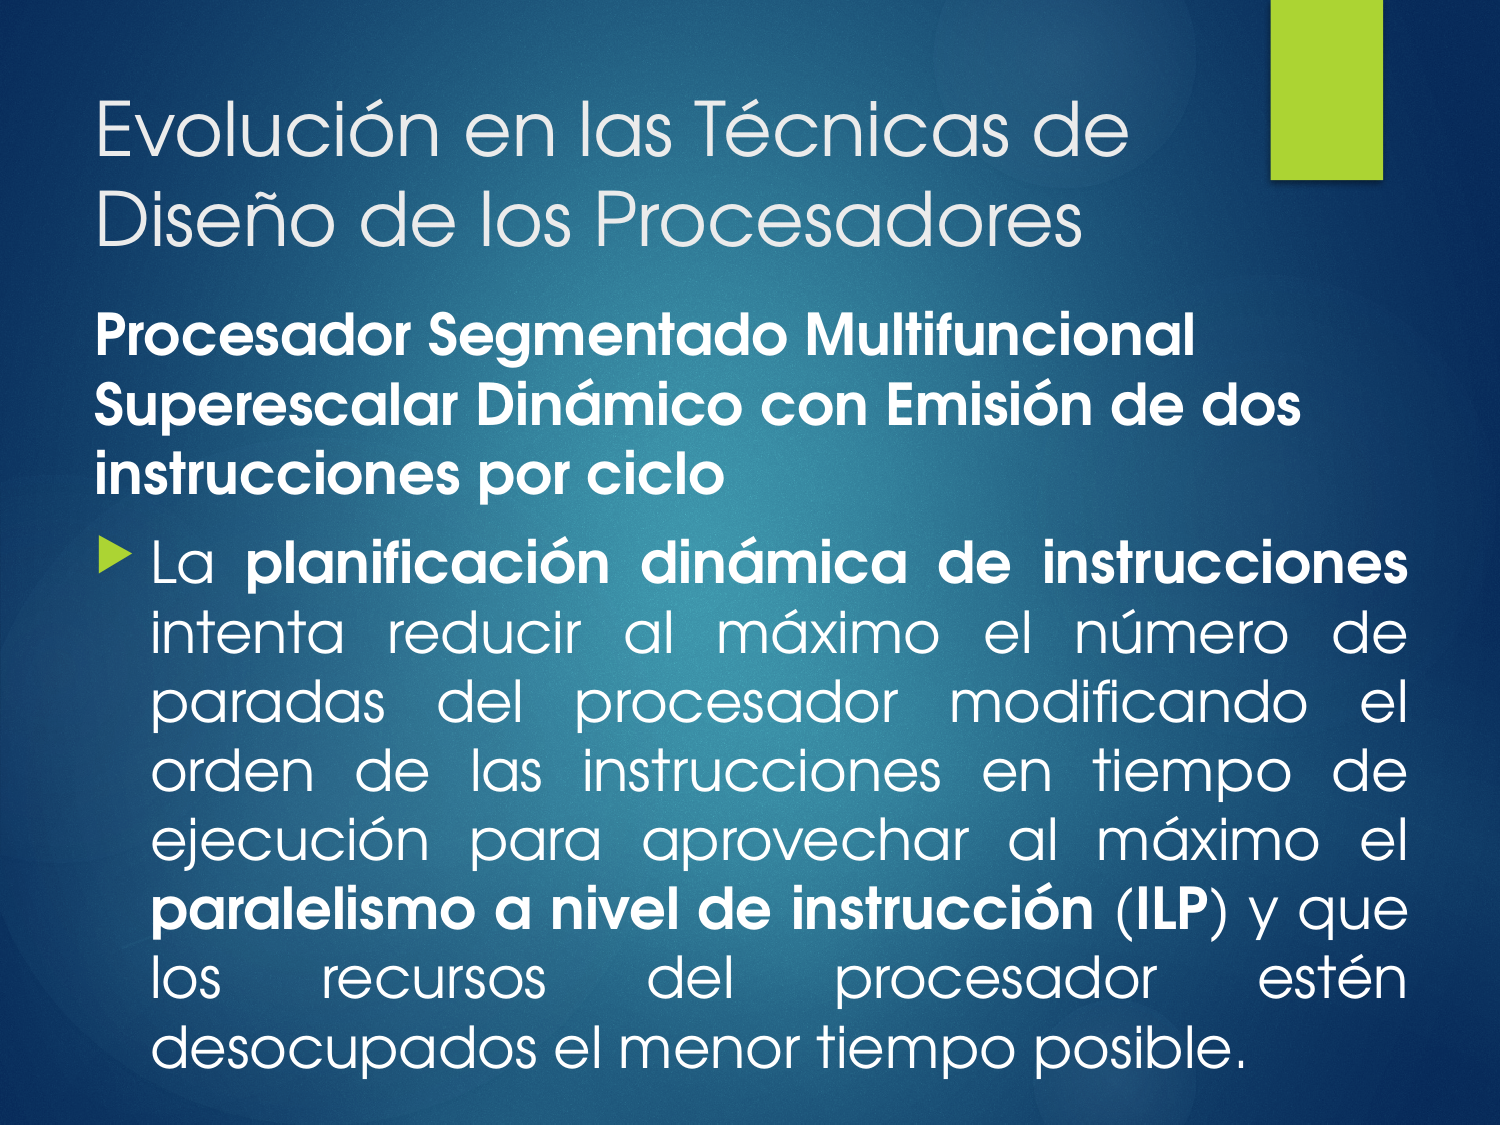

# Evolución en las Técnicas de Diseño de los Procesadores
Procesador Segmentado Multifuncional Superescalar Dinámico con Emisión de dos instrucciones por ciclo
La planificación dinámica de instrucciones intenta reducir al máximo el número de paradas del procesador modificando el orden de las instrucciones en tiempo de ejecución para aprovechar al máximo el paralelismo a nivel de instrucción (ILP) y que los recursos del procesador estén desocupados el menor tiempo posible.